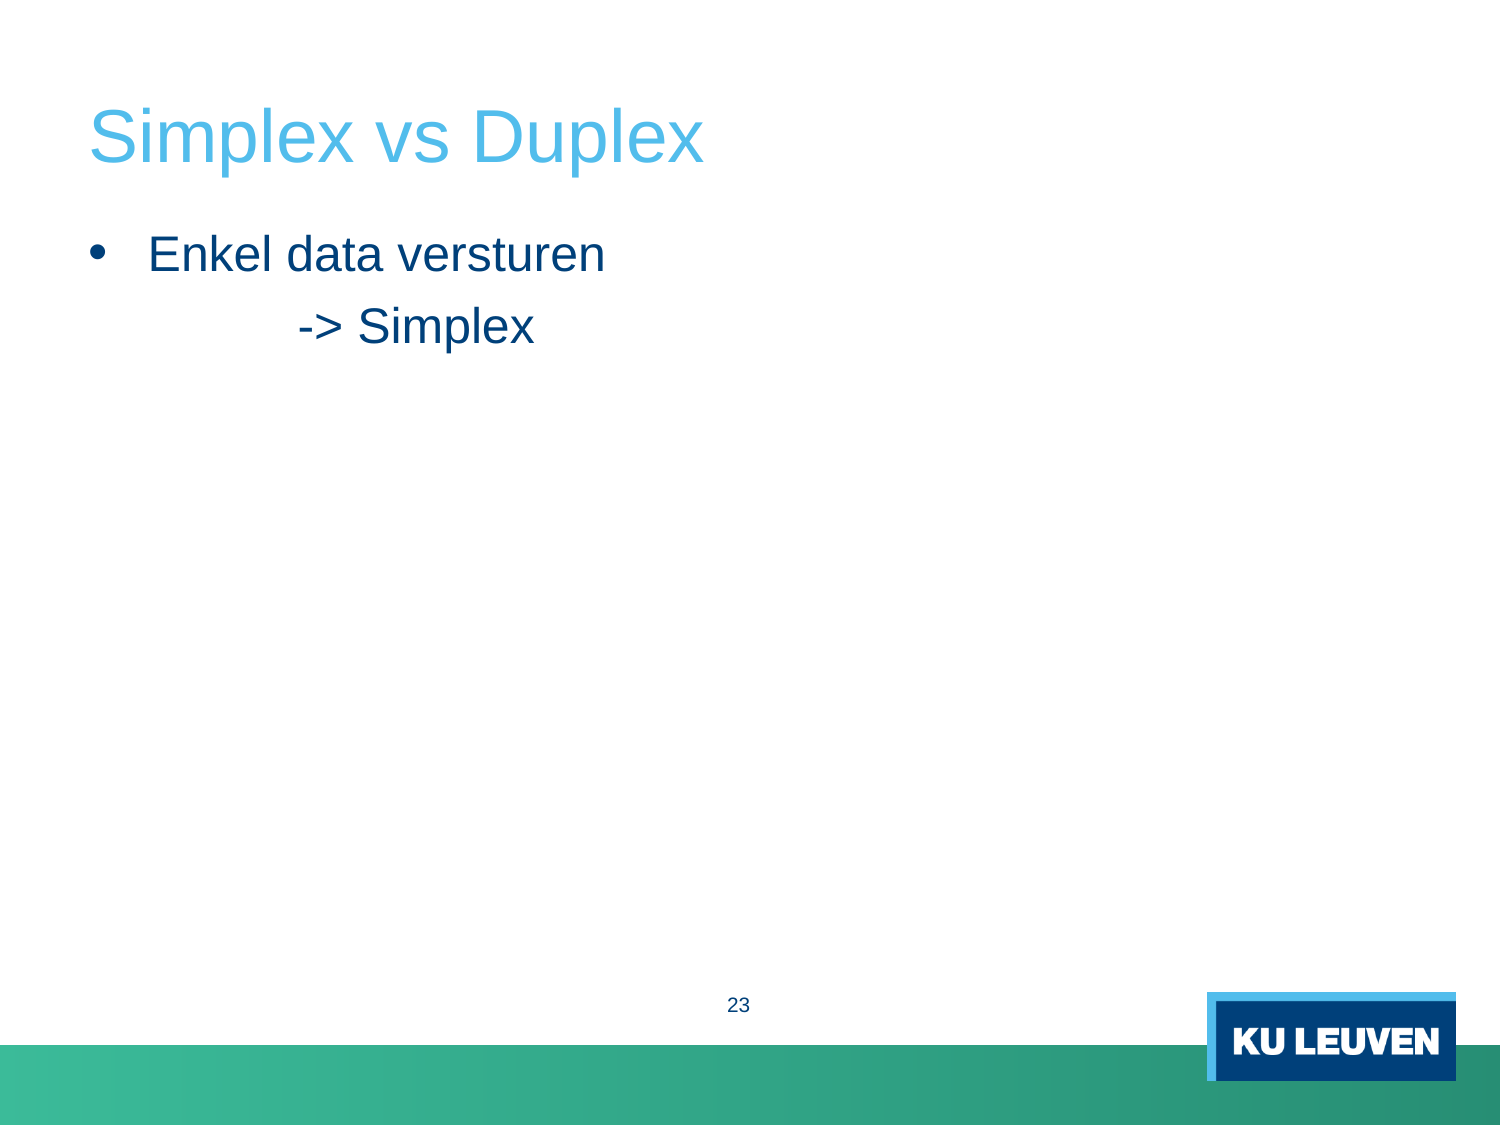

# Simplex vs Duplex
Enkel data versturen
	-> Simplex
23